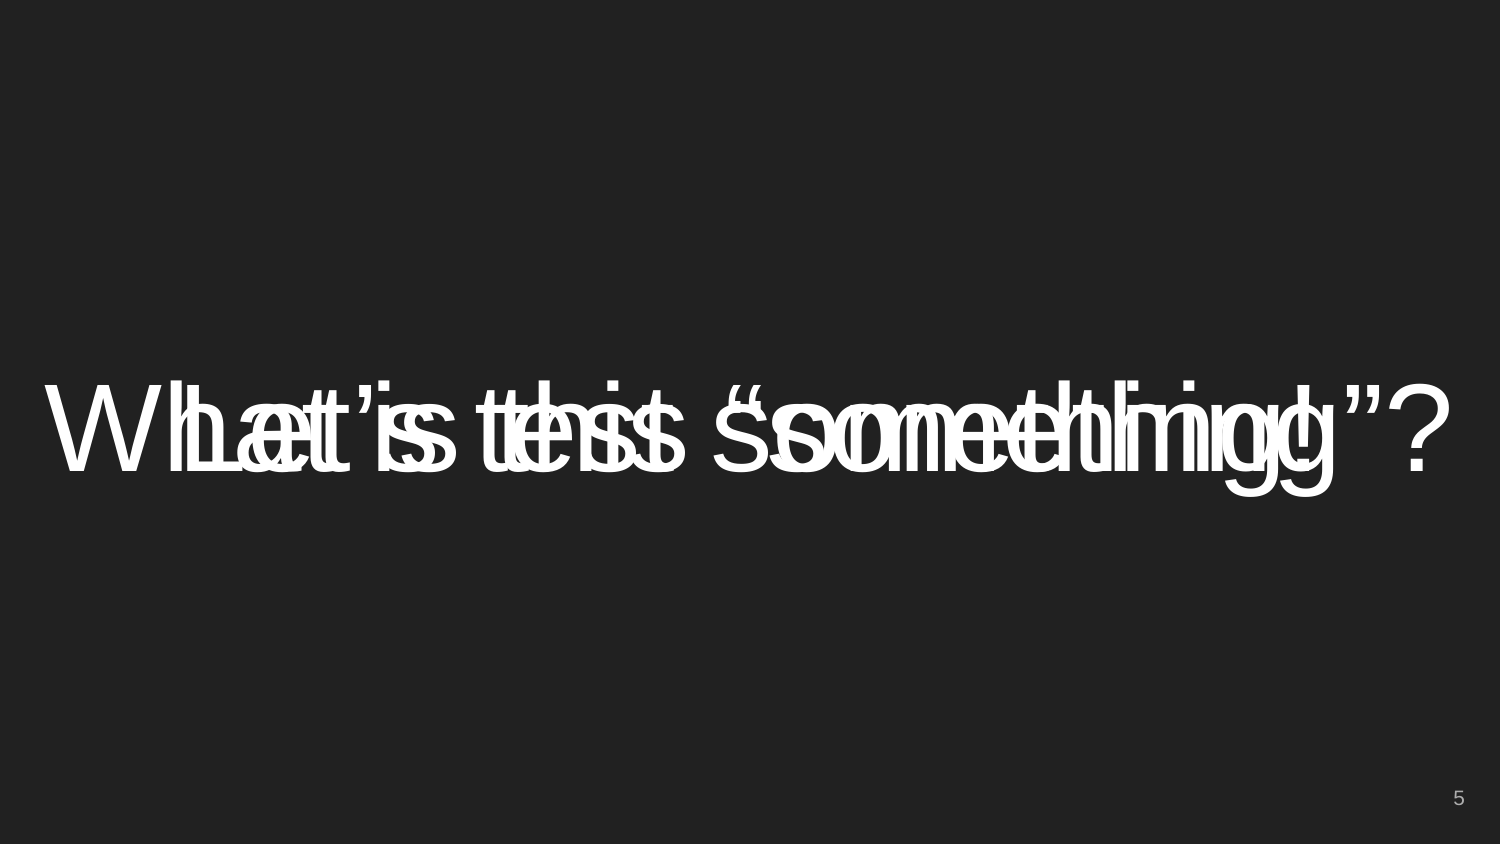

What is this “something”?
# Let’s test something!
5